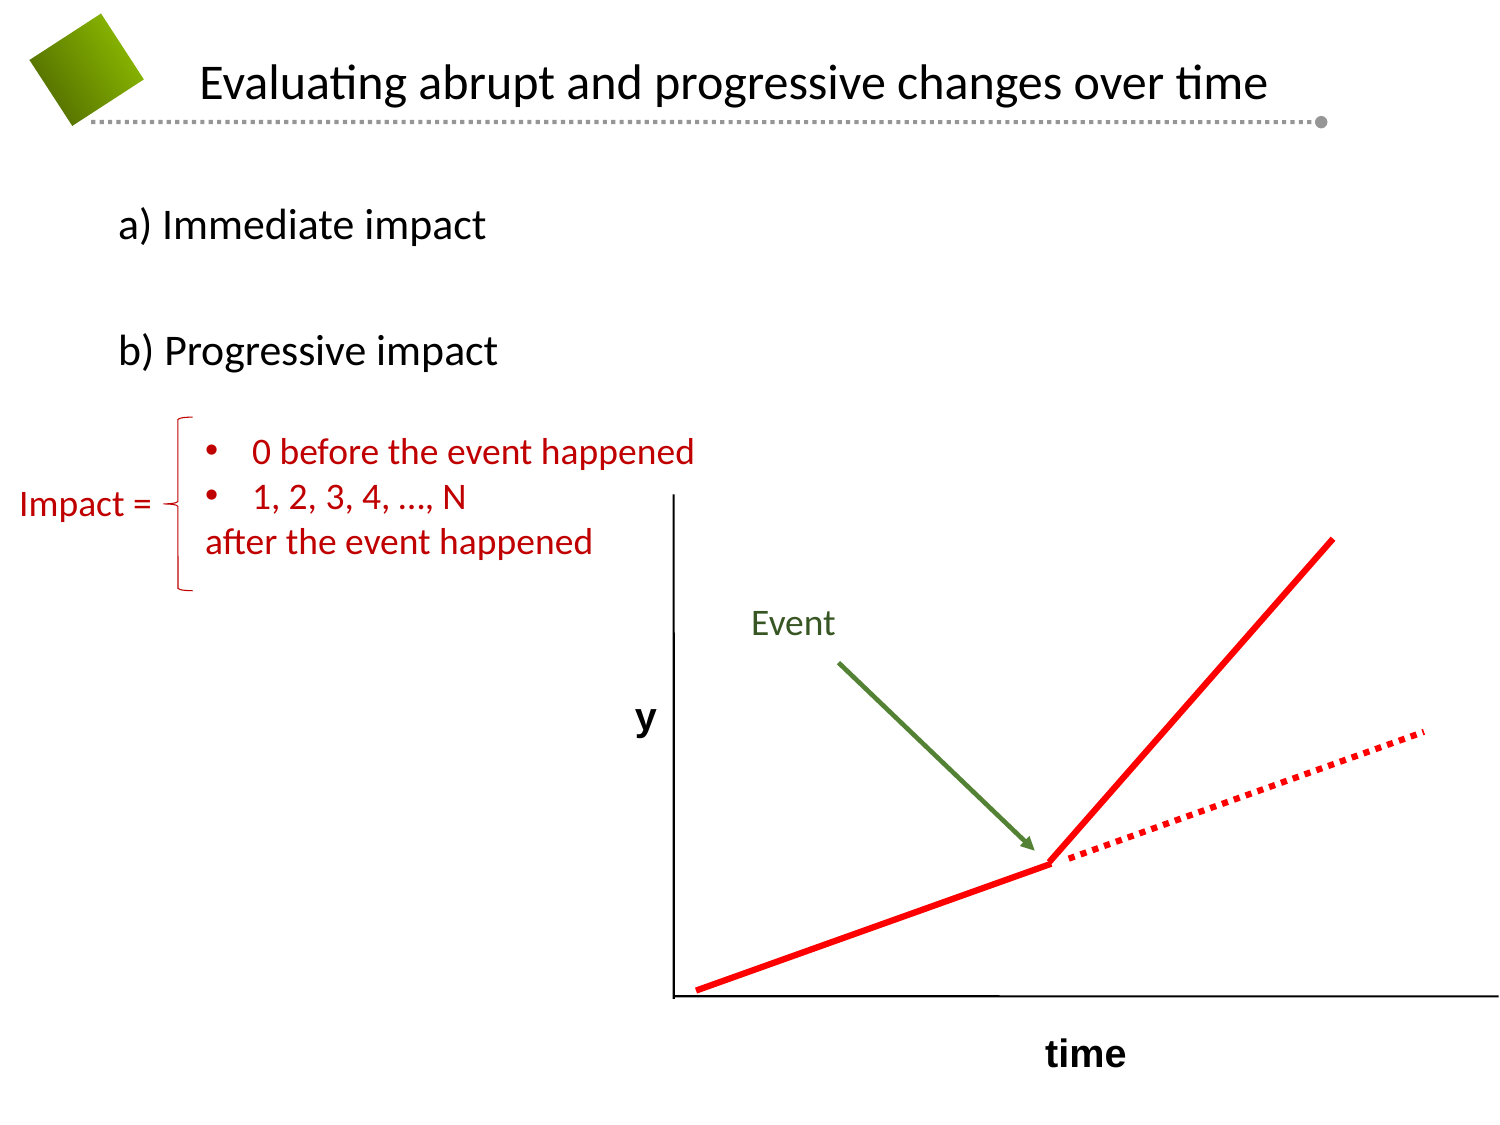

3
Evaluating abrupt and progressive changes over time

a) Immediate impact

b) Progressive impact

0 before the event happened
1, 2, 3, 4, …, N
after the event happened
Impact =

Event
y

time